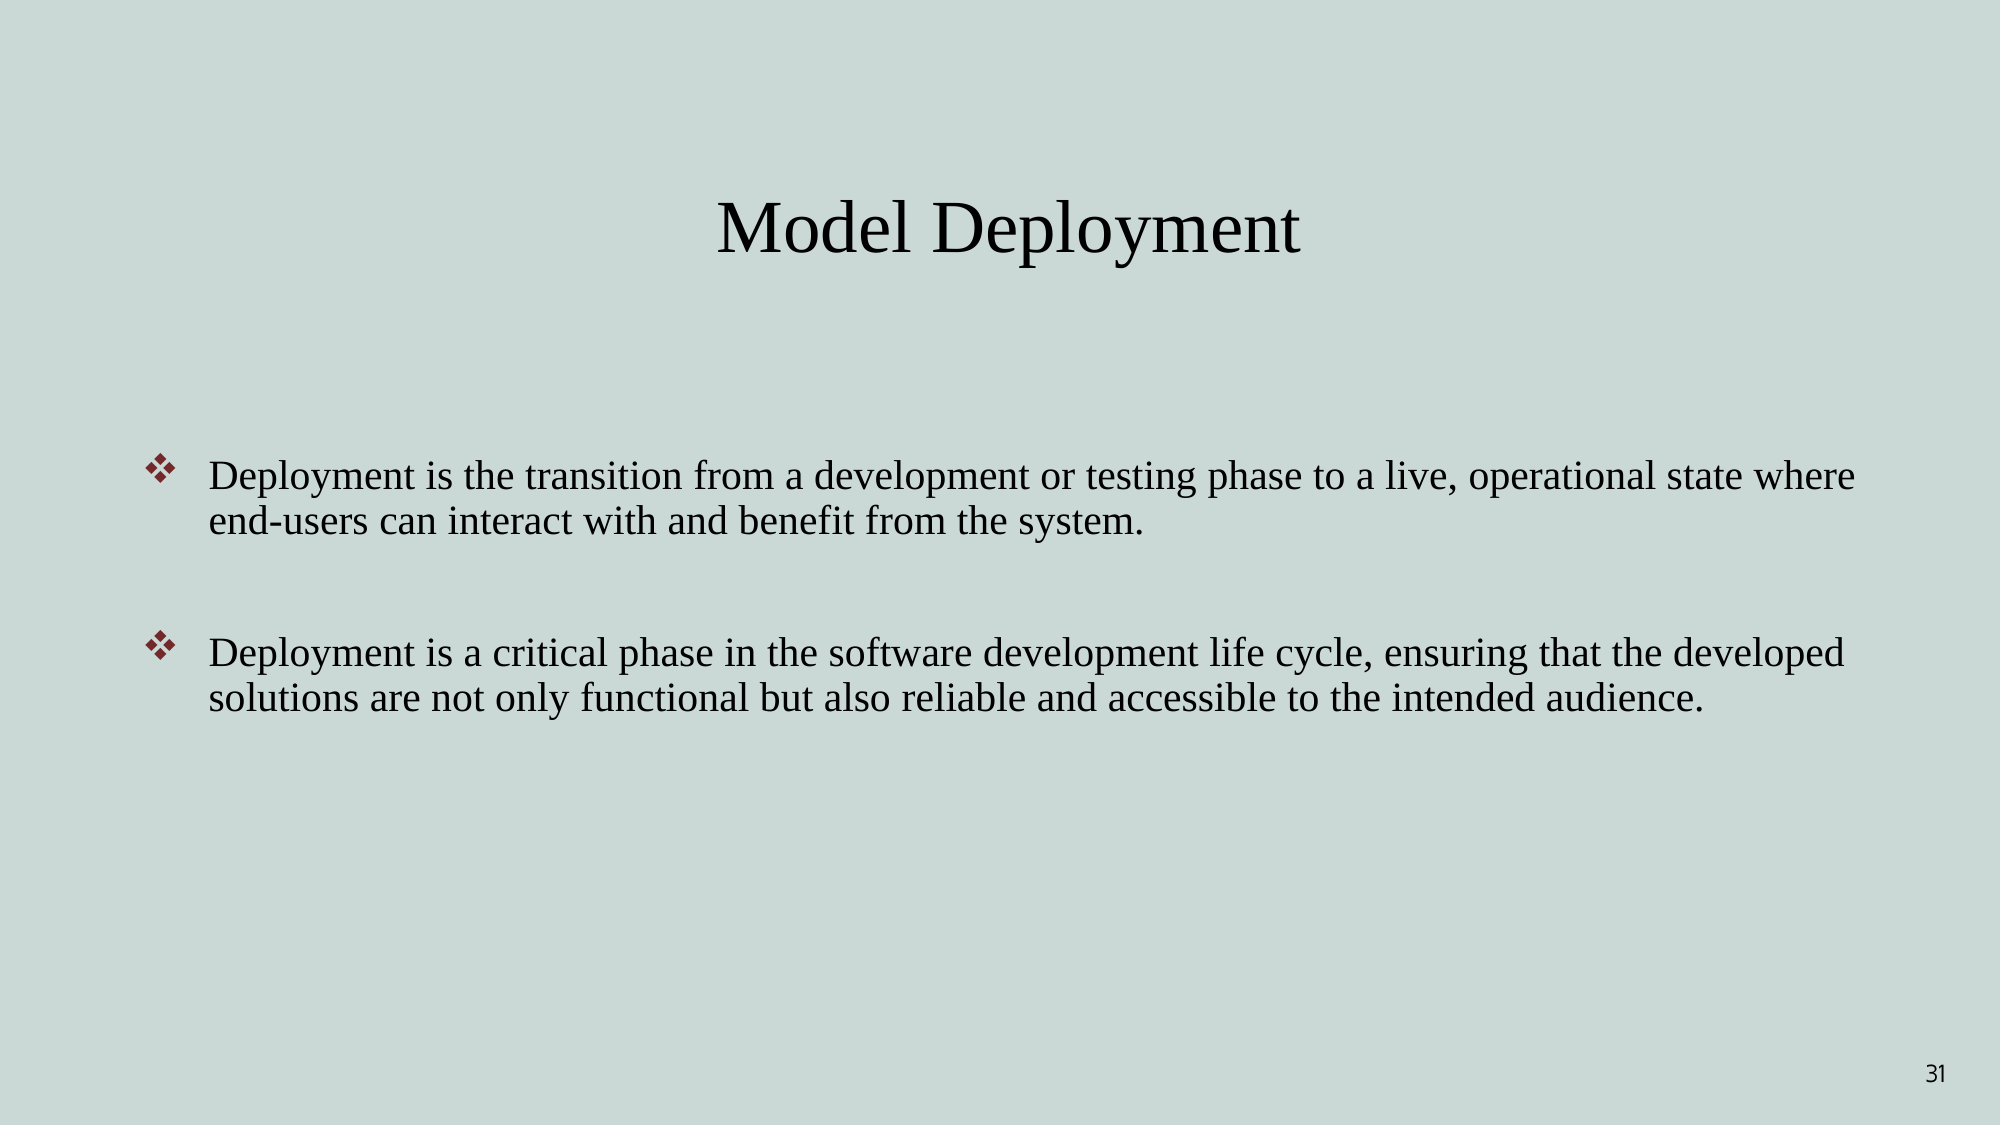

# Model Deployment
Deployment is the transition from a development or testing phase to a live, operational state where end-users can interact with and benefit from the system.

Deployment is a critical phase in the software development life cycle, ensuring that the developed solutions are not only functional but also reliable and accessible to the intended audience.

31